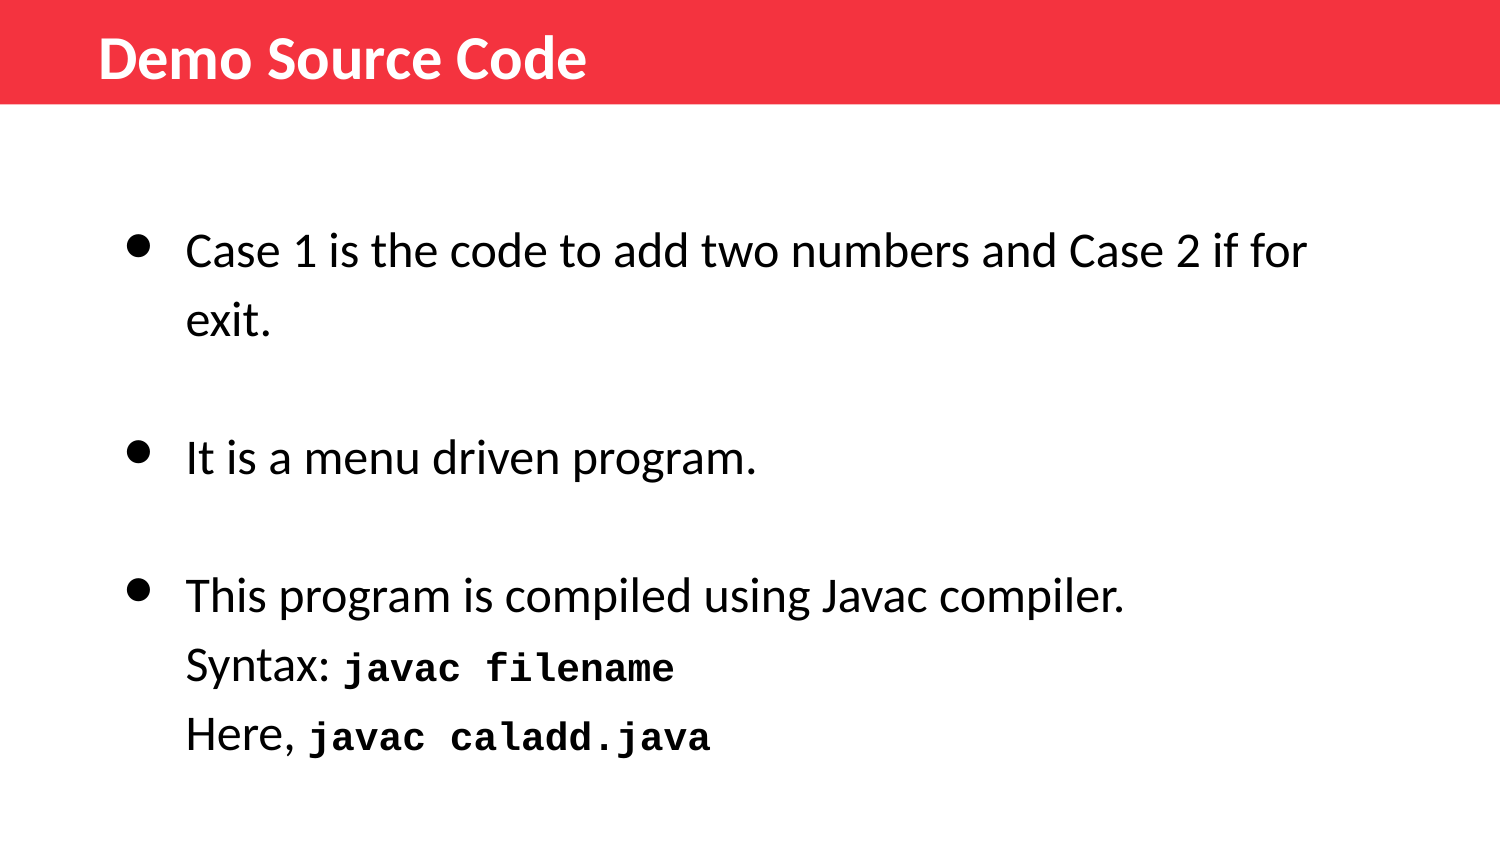

Demo Source Code

Case 1 is the code to add two numbers and Case 2 if for exit.

It is a menu driven program.

This program is compiled using Javac compiler.
Syntax: javac filename
Here, javac caladd.java